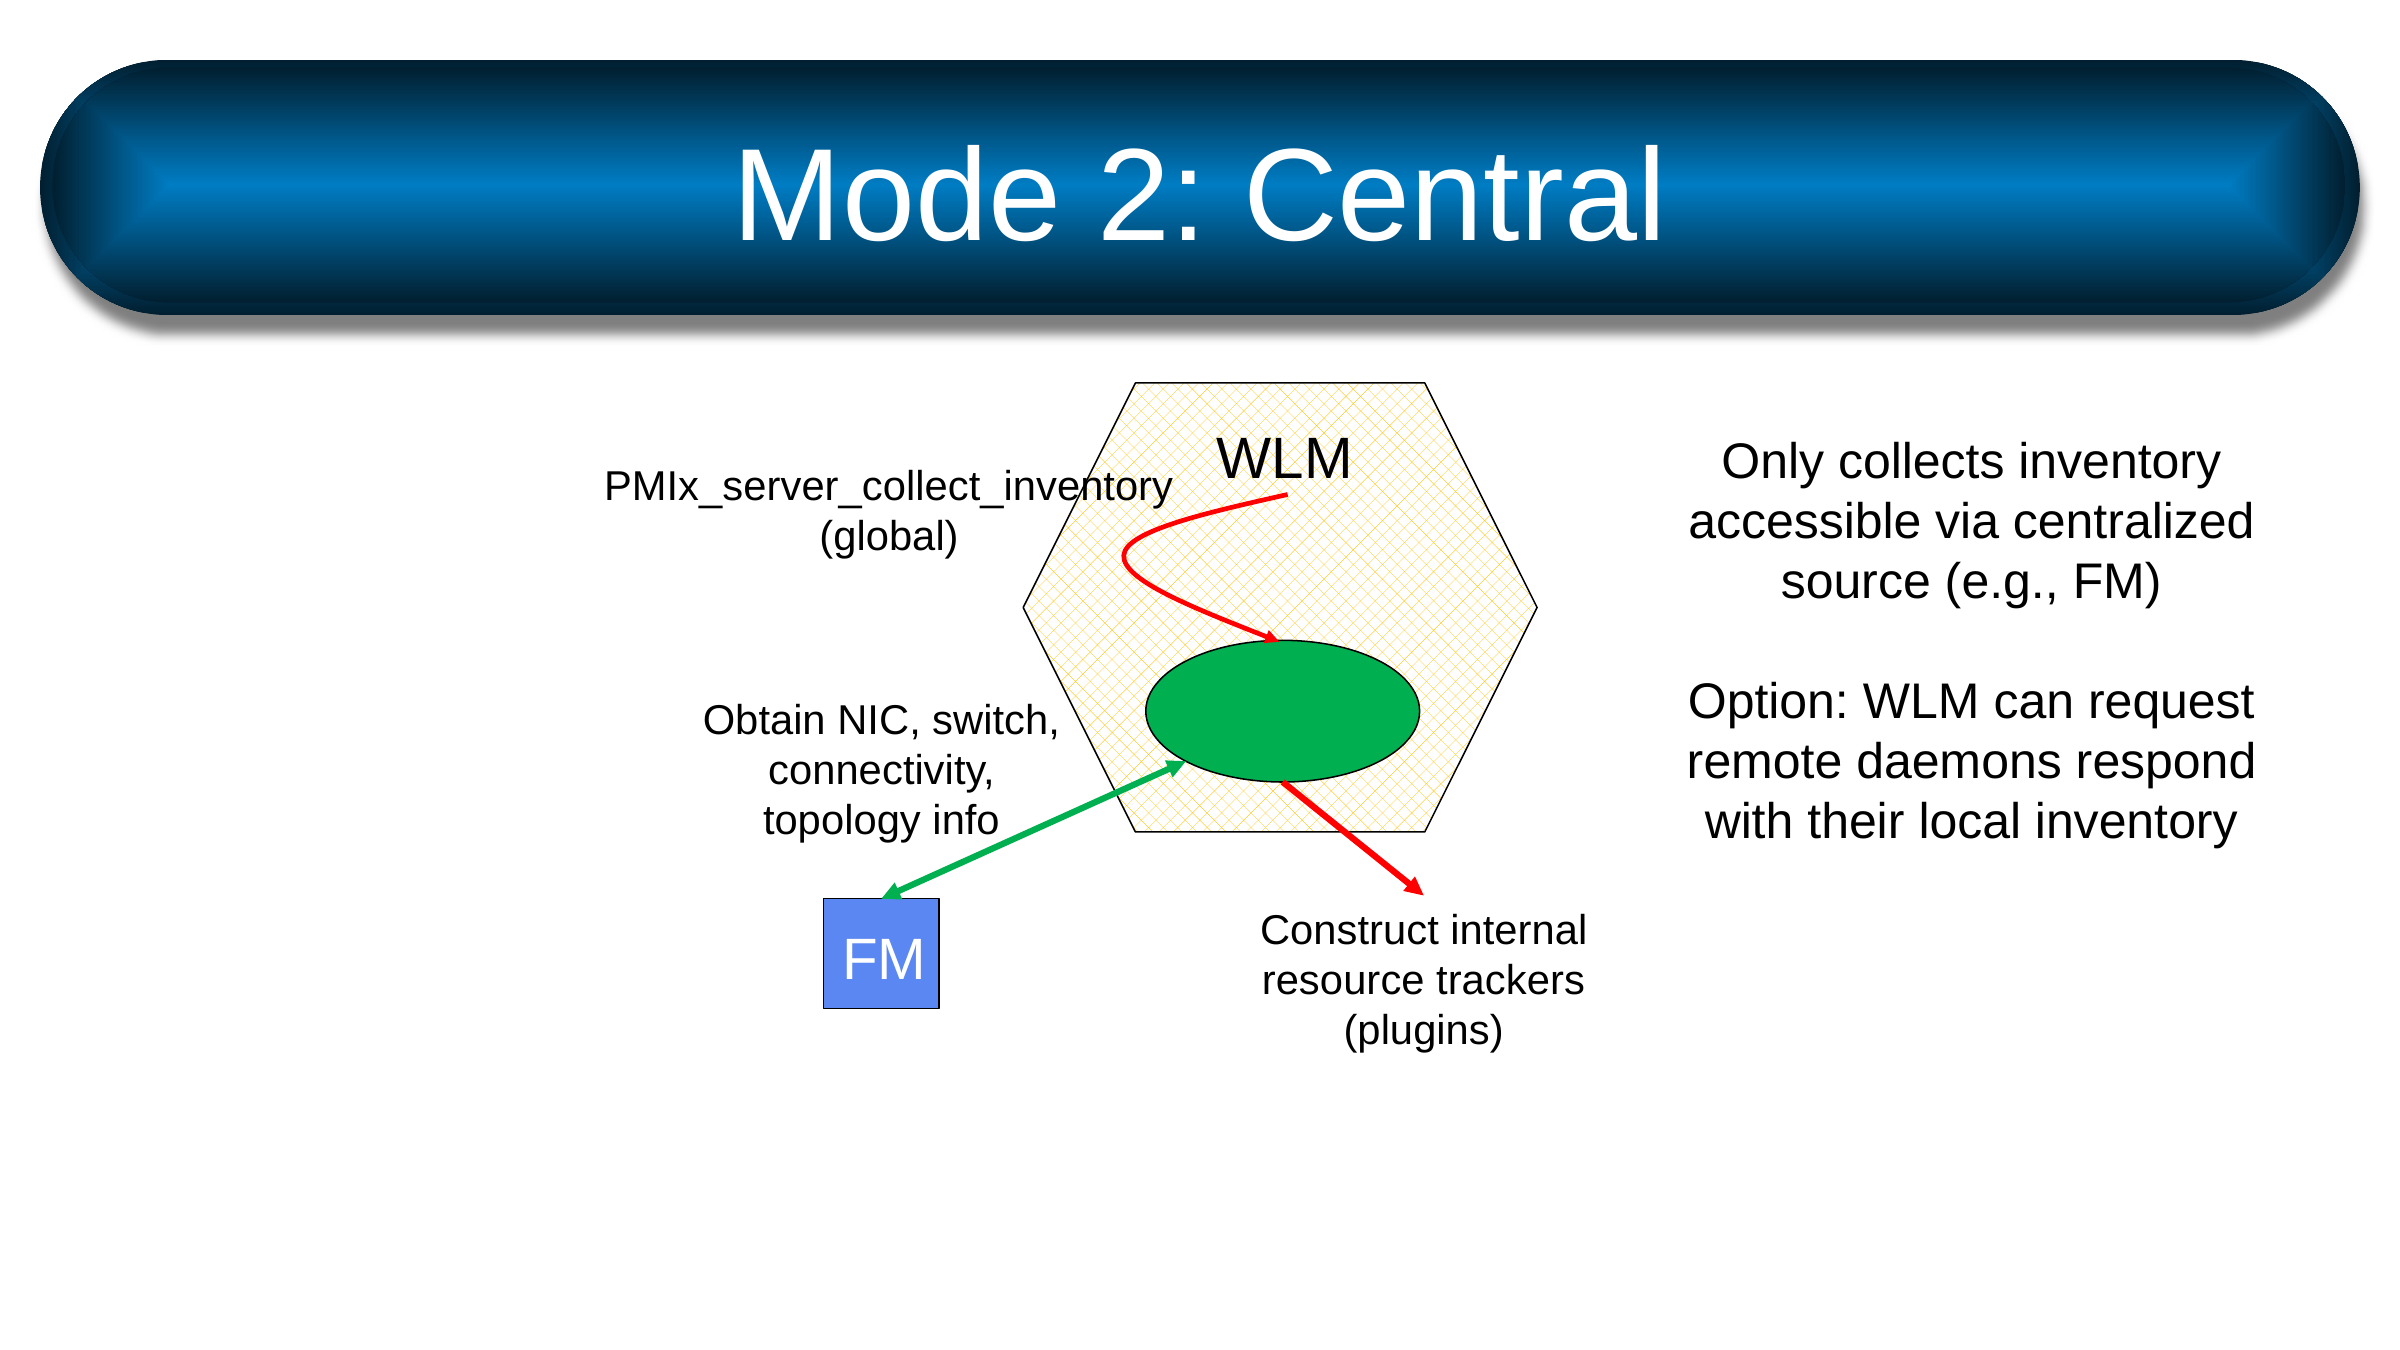

# Mode 2: Central

WLM
Only collects inventory accessible via centralized source (e.g., FM)

Option: WLM can request remote daemons respond with their local inventory
PMIx_server_collect_inventory
(global)

Obtain NIC, switch,
connectivity,
topology info
Construct internal
resource trackers
(plugins)

FM